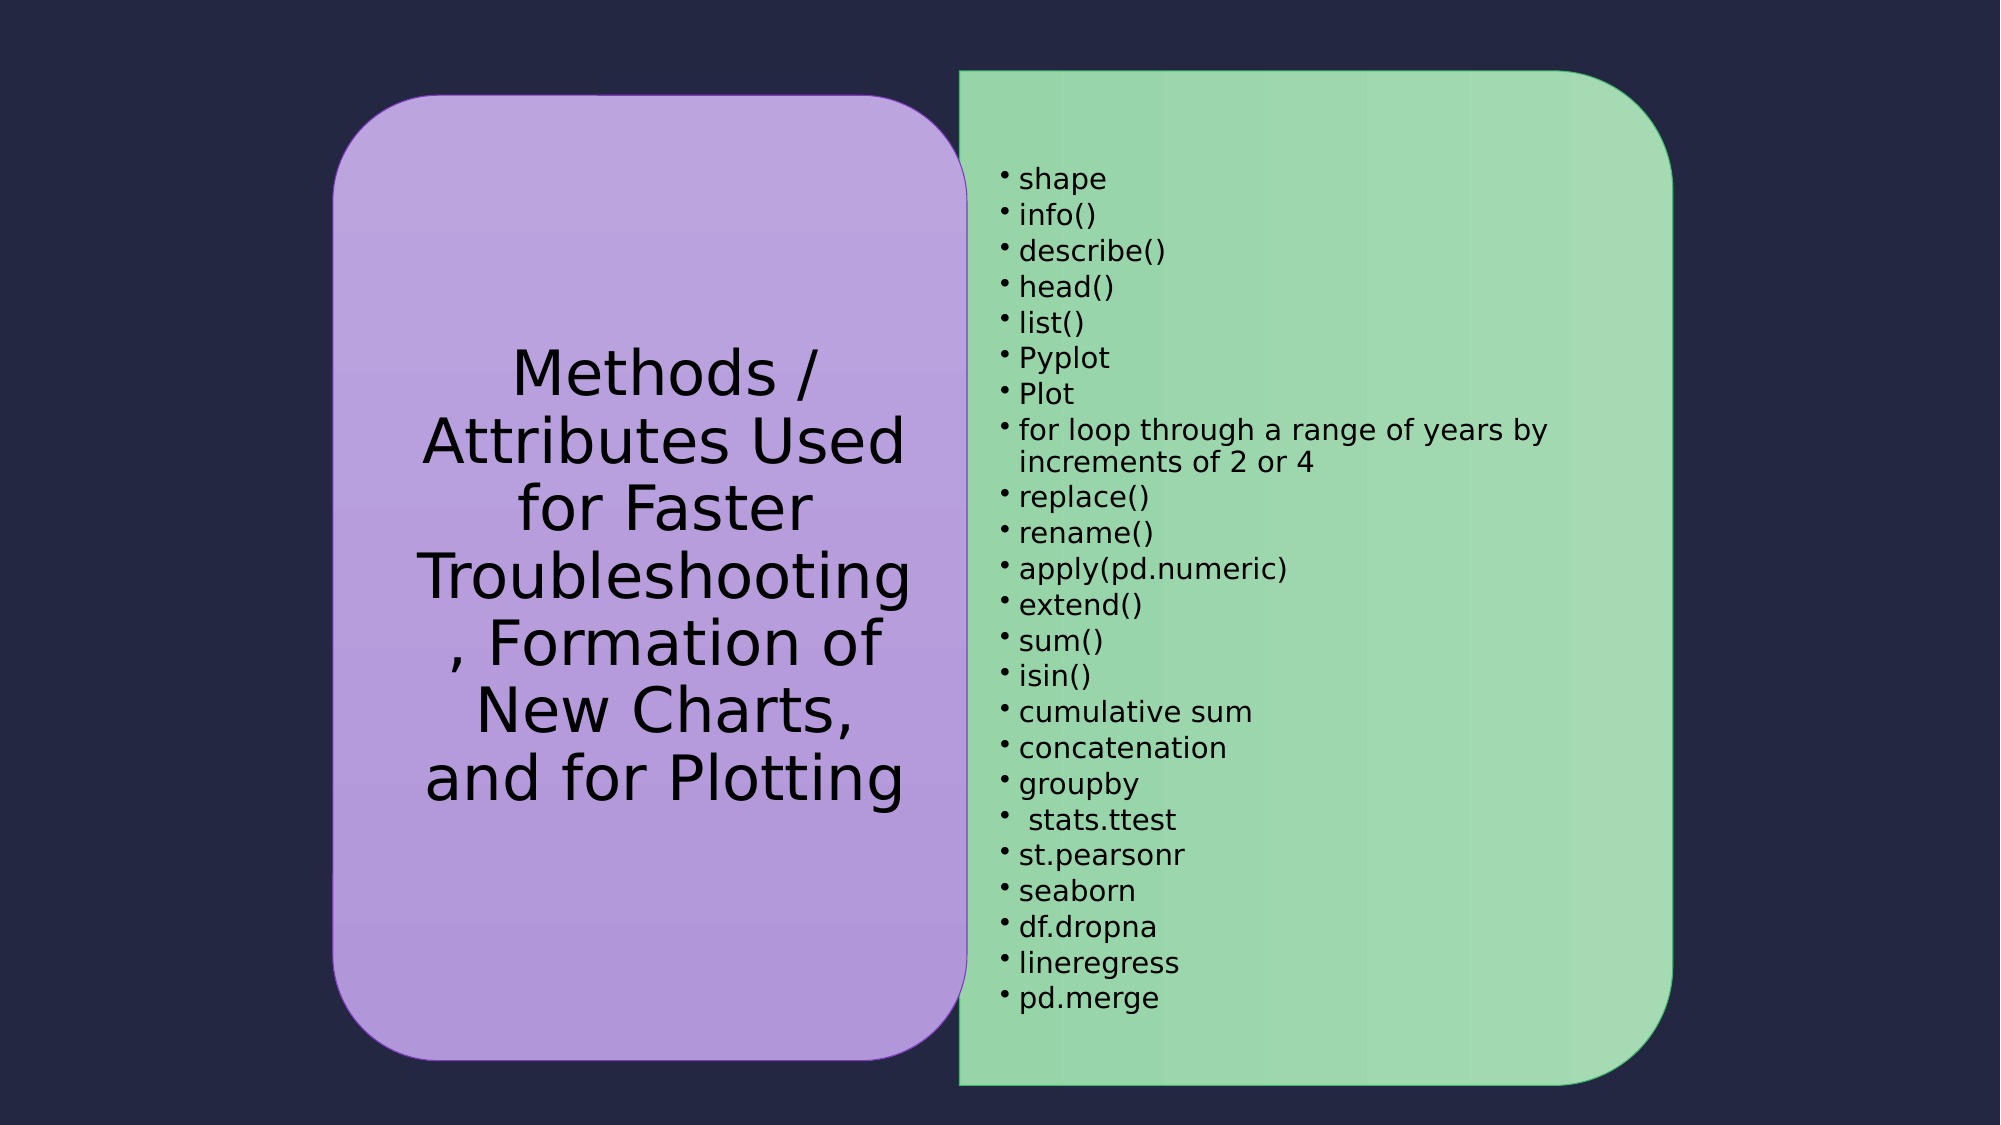

shape
info()
describe()
head()
list()
Pyplot
Plot
for loop through a range of years by increments of 2 or 4
replace()
rename()
apply(pd.numeric)
extend()
sum()
isin()
cumulative sum
concatenation
groupby
 stats.ttest
st.pearsonr
seaborn
df.dropna
lineregress
pd.merge

Methods / Attributes Used for Faster Troubleshooting, Formation of New Charts, and for Plotting